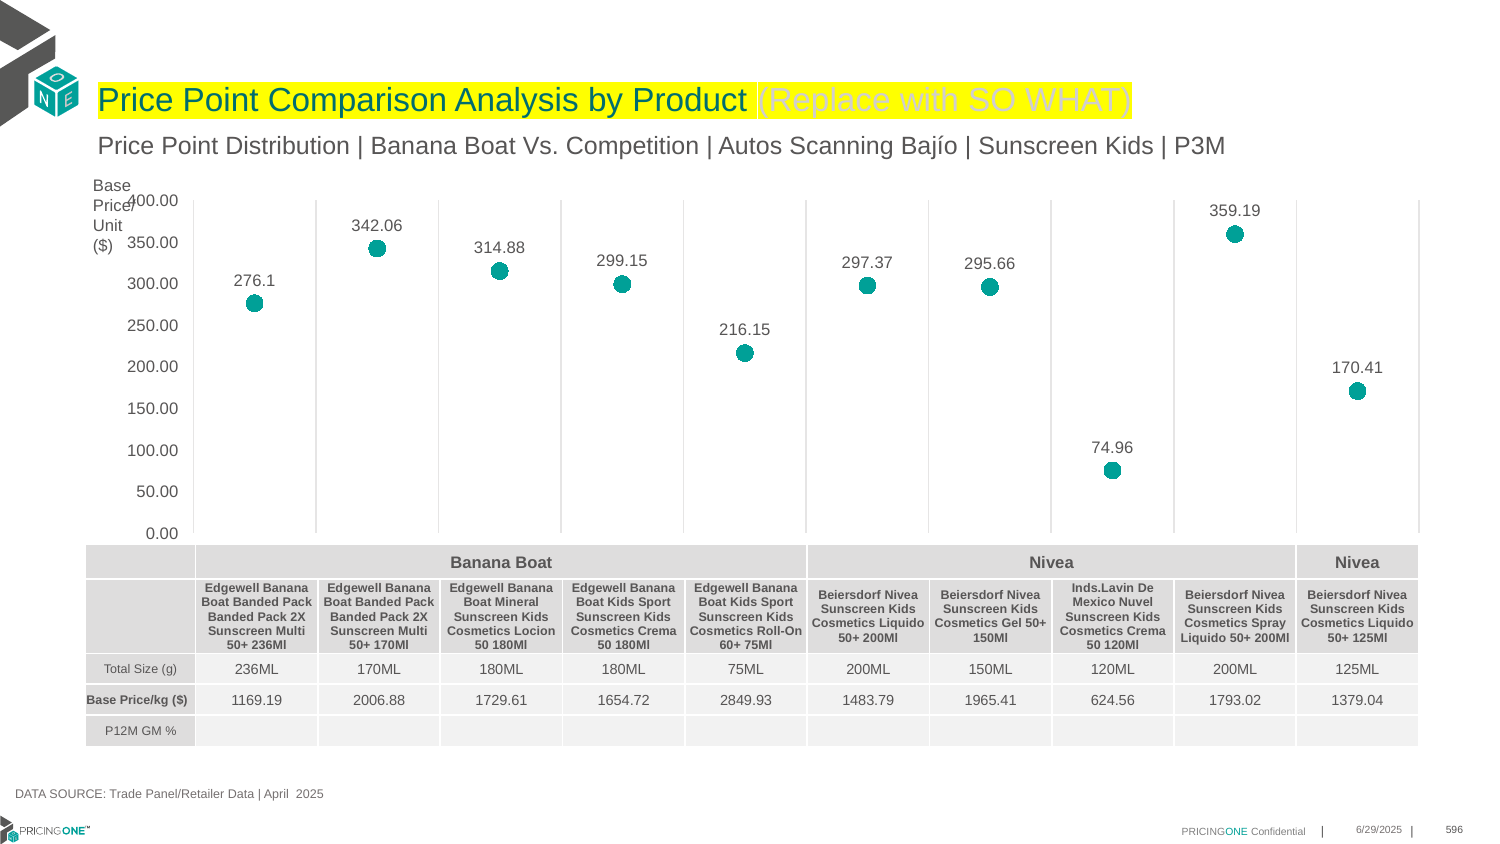

# Price Point Comparison Analysis by Product (Replace with SO WHAT)
Price Point Distribution | Banana Boat Vs. Competition | Autos Scanning Bajío | Sunscreen Kids | P3M
Base Price/Unit ($)

### Chart

| Category | Base Price/Unit |
|---|---|
| Edgewell Banana Boat Banded Pack Banded Pack 2X Sunscreen Multi 50+ 236Ml | 276.1 |
| Edgewell Banana Boat Banded Pack Banded Pack 2X Sunscreen Multi 50+ 170Ml | 342.06 |
| Edgewell Banana Boat Mineral Sunscreen Kids Cosmetics Locion 50 180Ml | 314.88 |
| Edgewell Banana Boat Kids Sport Sunscreen Kids Cosmetics Crema 50 180Ml | 299.15 |
| Edgewell Banana Boat Kids Sport Sunscreen Kids Cosmetics Roll-On 60+ 75Ml | 216.15 |
| Beiersdorf Nivea Sunscreen Kids Cosmetics Liquido 50+ 200Ml | 297.37 |
| Beiersdorf Nivea Sunscreen Kids Cosmetics Gel 50+ 150Ml | 295.66 |
| Inds.Lavin De Mexico Nuvel Sunscreen Kids Cosmetics Crema 50 120Ml | 74.96 |
| Beiersdorf Nivea Sunscreen Kids Cosmetics Spray Liquido 50+ 200Ml | 359.19 |
| Beiersdorf Nivea Sunscreen Kids Cosmetics Liquido 50+ 125Ml | 170.41 |
|  | Banana Boat | Banana Boat | Banana Boat | Banana Boat | Banana Boat | Nivea | Nivea | Nuvel | Nivea | Nivea |
| --- | --- | --- | --- | --- | --- | --- | --- | --- | --- | --- |
|  | Edgewell Banana Boat Banded Pack Banded Pack 2X Sunscreen Multi 50+ 236Ml | Edgewell Banana Boat Banded Pack Banded Pack 2X Sunscreen Multi 50+ 170Ml | Edgewell Banana Boat Mineral Sunscreen Kids Cosmetics Locion 50 180Ml | Edgewell Banana Boat Kids Sport Sunscreen Kids Cosmetics Crema 50 180Ml | Edgewell Banana Boat Kids Sport Sunscreen Kids Cosmetics Roll-On 60+ 75Ml | Beiersdorf Nivea Sunscreen Kids Cosmetics Liquido 50+ 200Ml | Beiersdorf Nivea Sunscreen Kids Cosmetics Gel 50+ 150Ml | Inds.Lavin De Mexico Nuvel Sunscreen Kids Cosmetics Crema 50 120Ml | Beiersdorf Nivea Sunscreen Kids Cosmetics Spray Liquido 50+ 200Ml | Beiersdorf Nivea Sunscreen Kids Cosmetics Liquido 50+ 125Ml |
| Total Size (g) | 236ML | 170ML | 180ML | 180ML | 75ML | 200ML | 150ML | 120ML | 200ML | 125ML |
| Base Price/kg ($) | 1169.19 | 2006.88 | 1729.61 | 1654.72 | 2849.93 | 1483.79 | 1965.41 | 624.56 | 1793.02 | 1379.04 |
| P12M GM % |  |  |  |  |  |  |  |  |  |  |
DATA SOURCE: Trade Panel/Retailer Data | April  2025

6/29/2025
596